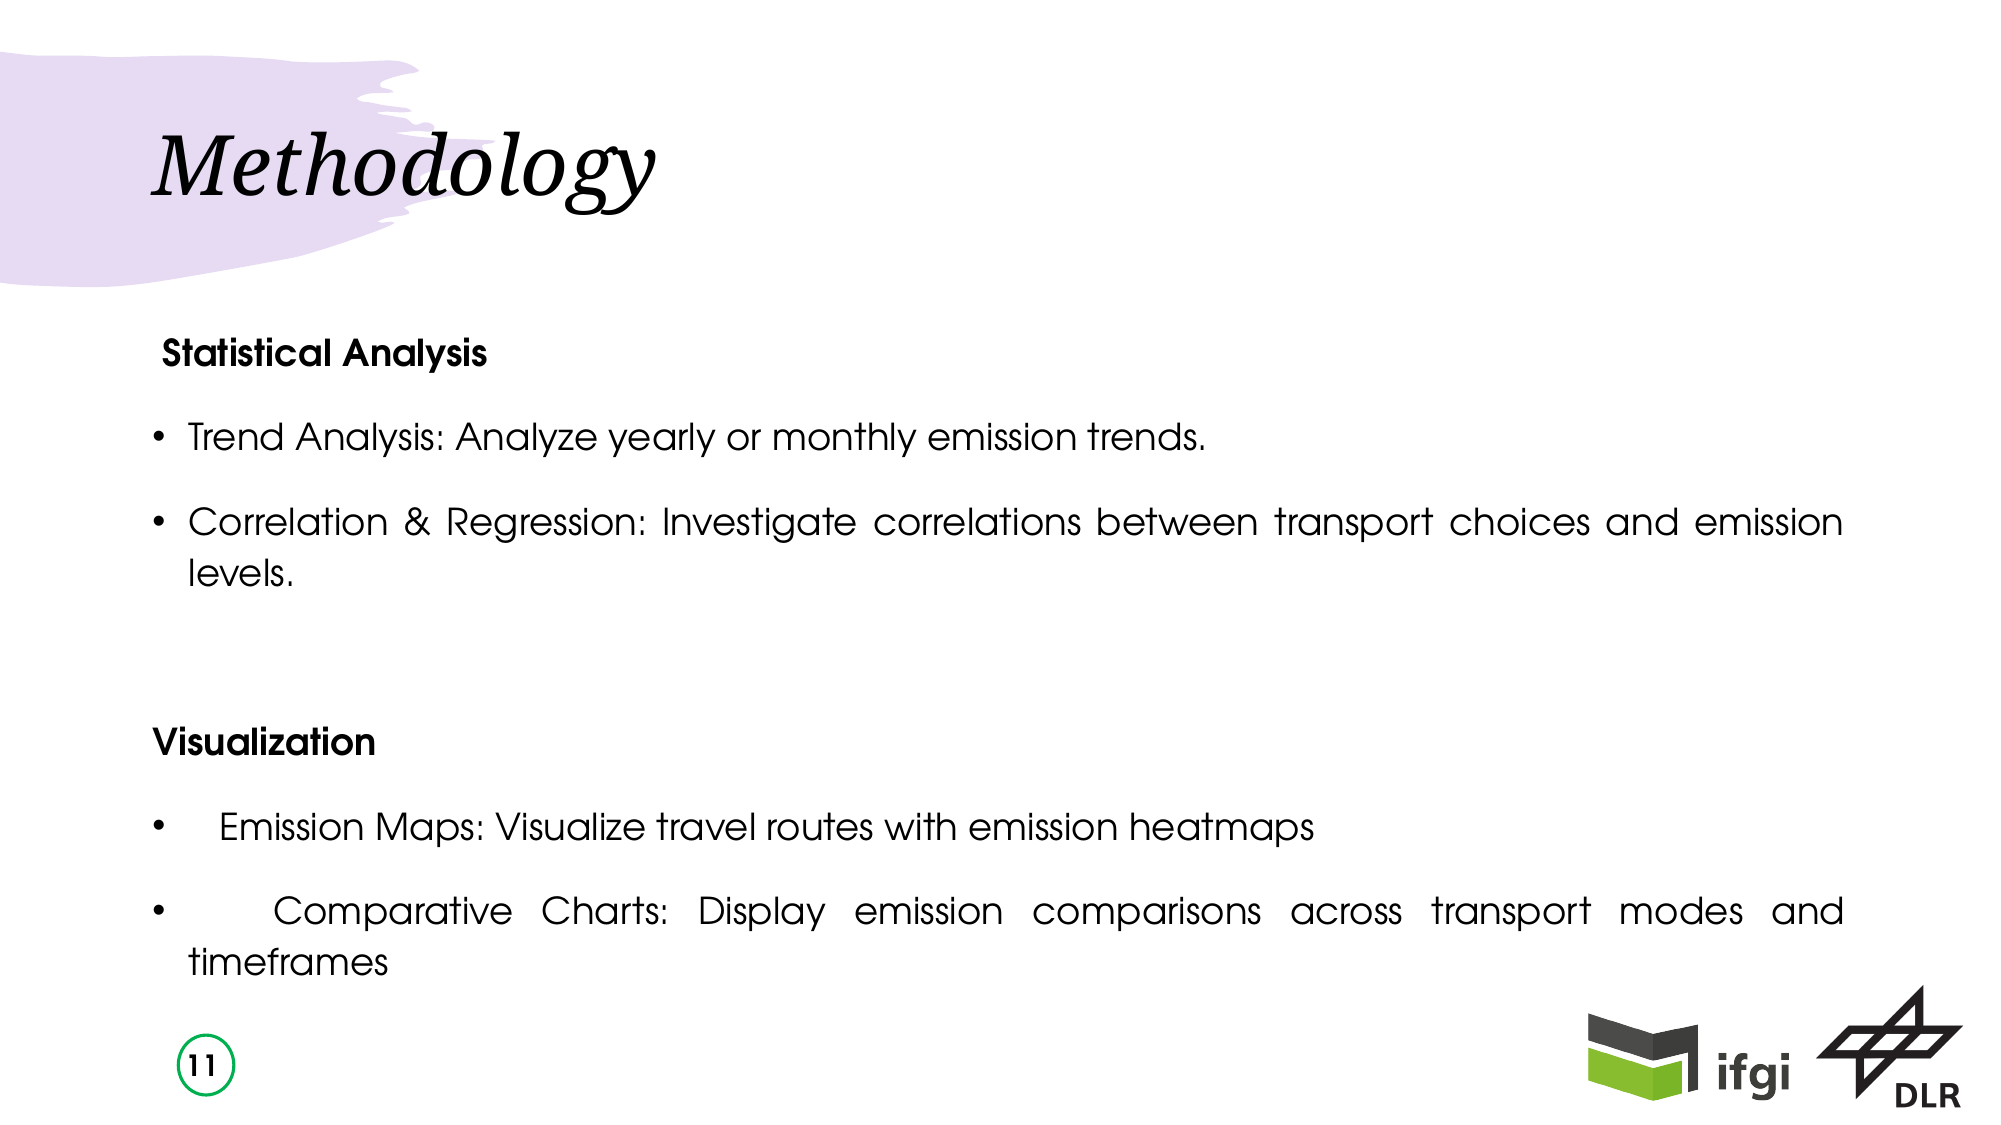

# Methodology
 Statistical Analysis
Trend Analysis: Analyze yearly or monthly emission trends.
Correlation & Regression: Investigate correlations between transport choices and emission levels.

Visualization
   Emission Maps: Visualize travel routes with emission heatmaps
   Comparative Charts: Display emission comparisons across transport modes and timeframes

11